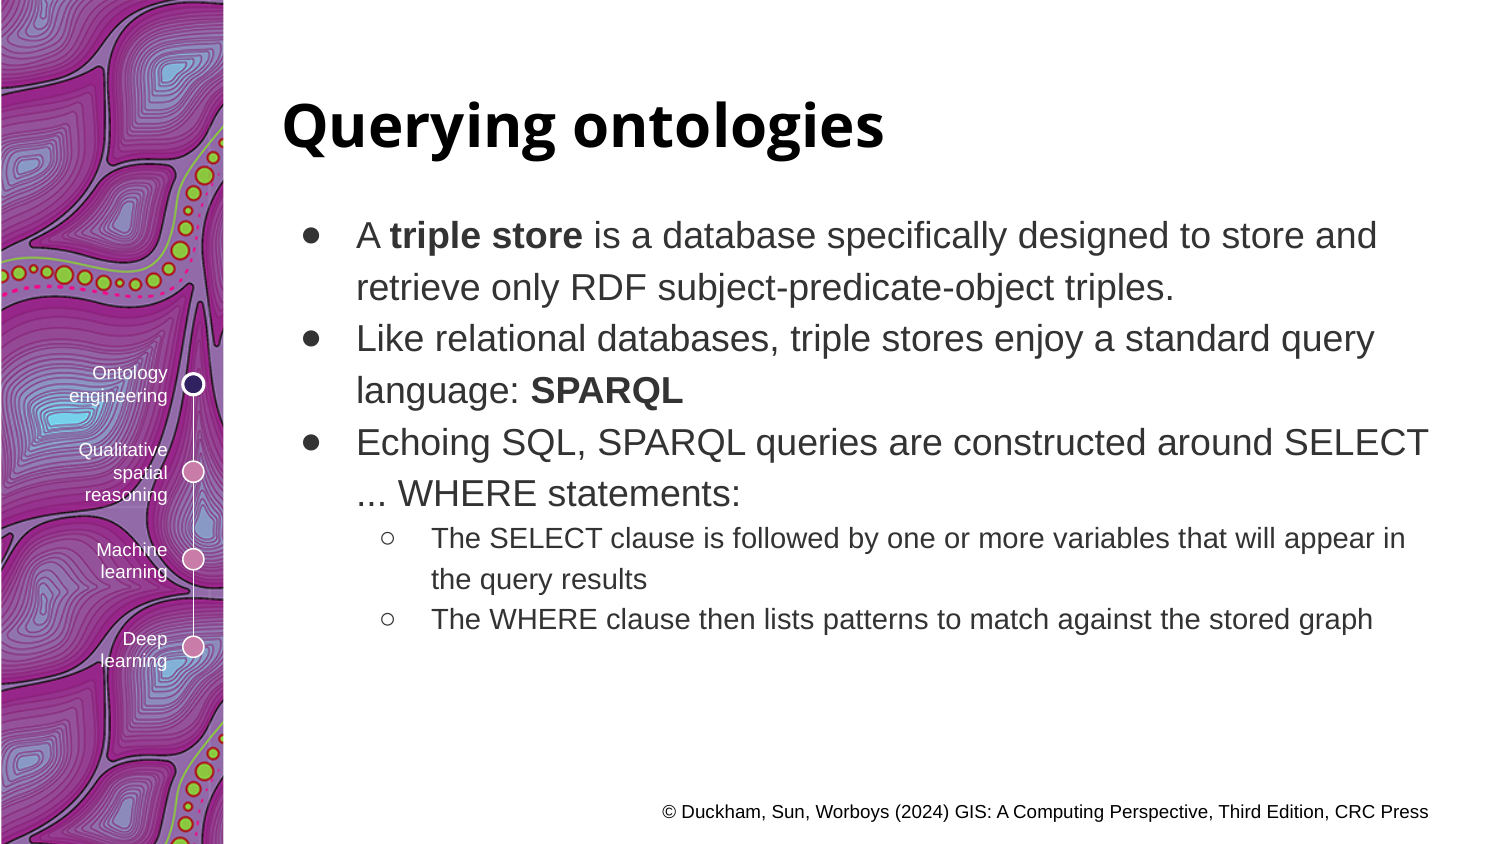

# Querying ontologies
A triple store is a database specifically designed to store and retrieve only RDF subject-predicate-object triples.
Like relational databases, triple stores enjoy a standard query language: SPARQL
Echoing SQL, SPARQL queries are constructed around SELECT ... WHERE statements:
The SELECT clause is followed by one or more variables that will appear in the query results
The WHERE clause then lists patterns to match against the stored graph